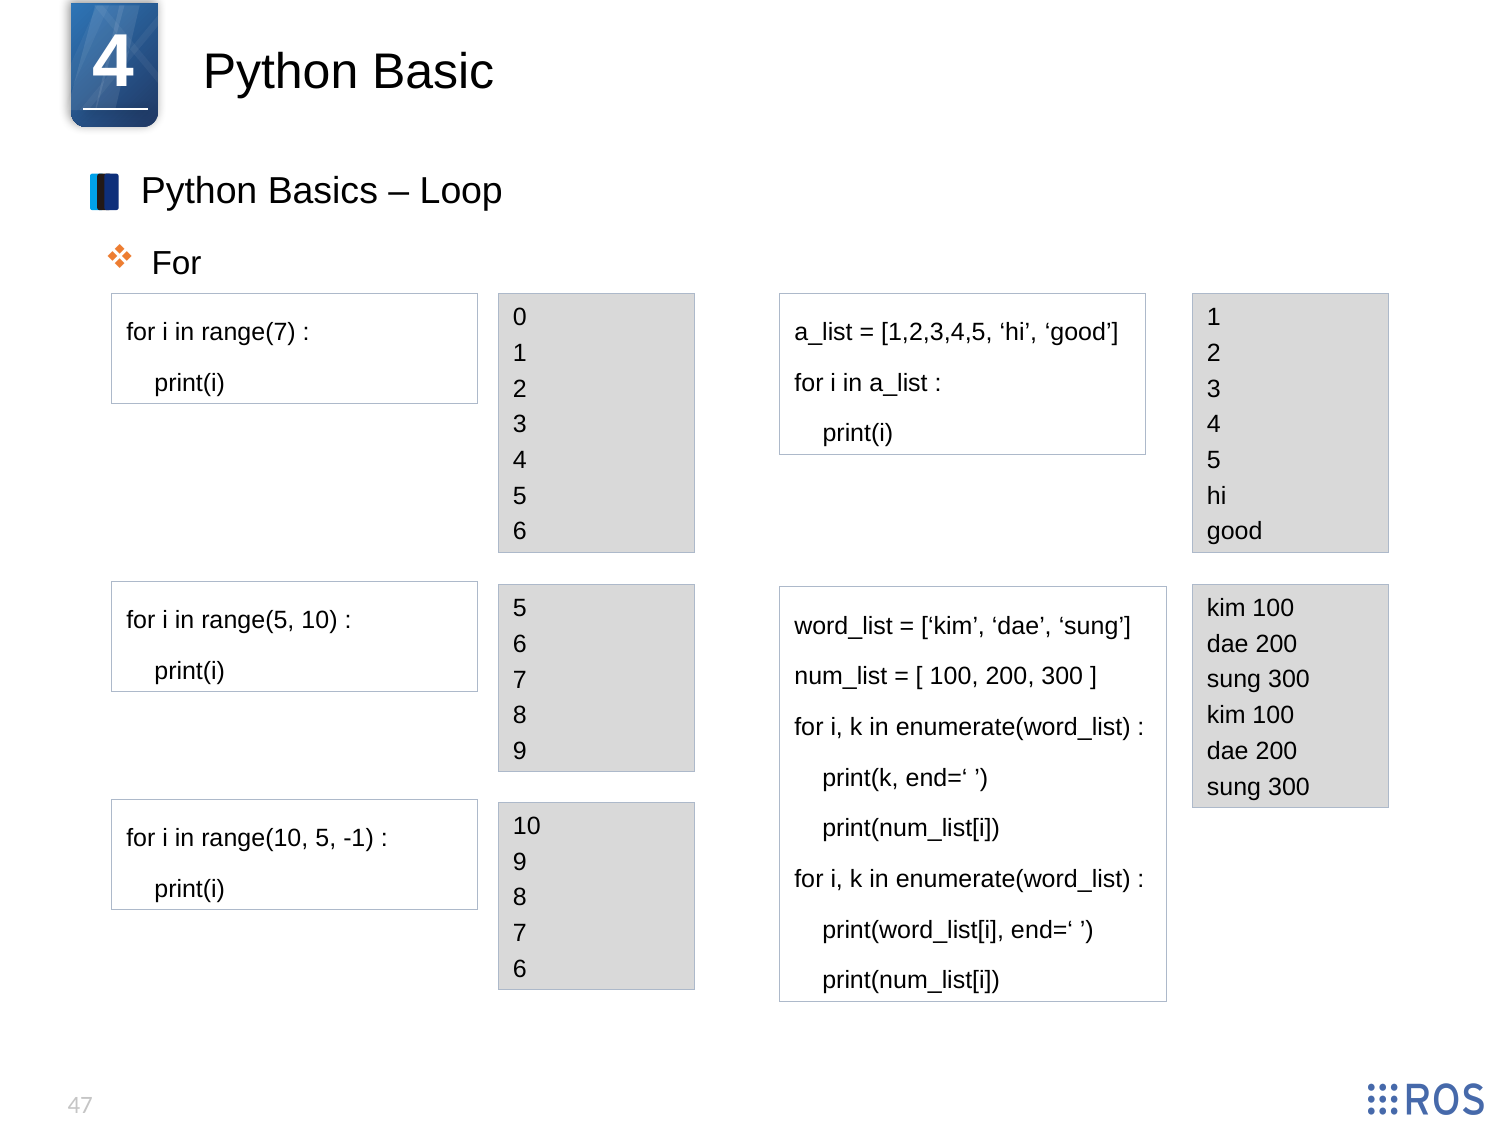

4
Python Basic
Python Basics – Loop

For
for i in range(7) :
    print(i)
0
1
2
3
4
5
6
a_list = [1,2,3,4,5, ‘hi’, ‘good’]
for i in a_list :
    print(i)
1
2
3
4
5
hi
good
for i in range(5, 10) :
    print(i)
5
6
7
8
9
kim 100
dae 200
sung 300
kim 100
dae 200
sung 300
word_list = [‘kim’, ‘dae’, ‘sung’]
num_list = [ 100, 200, 300 ]
for i, k in enumerate(word_list) :
    print(k, end=‘ ’)
    print(num_list[i])
for i, k in enumerate(word_list) :
    print(word_list[i], end=‘ ’)
    print(num_list[i])
for i in range(10, 5, -1) :
    print(i)
10
9
8
7
6
47